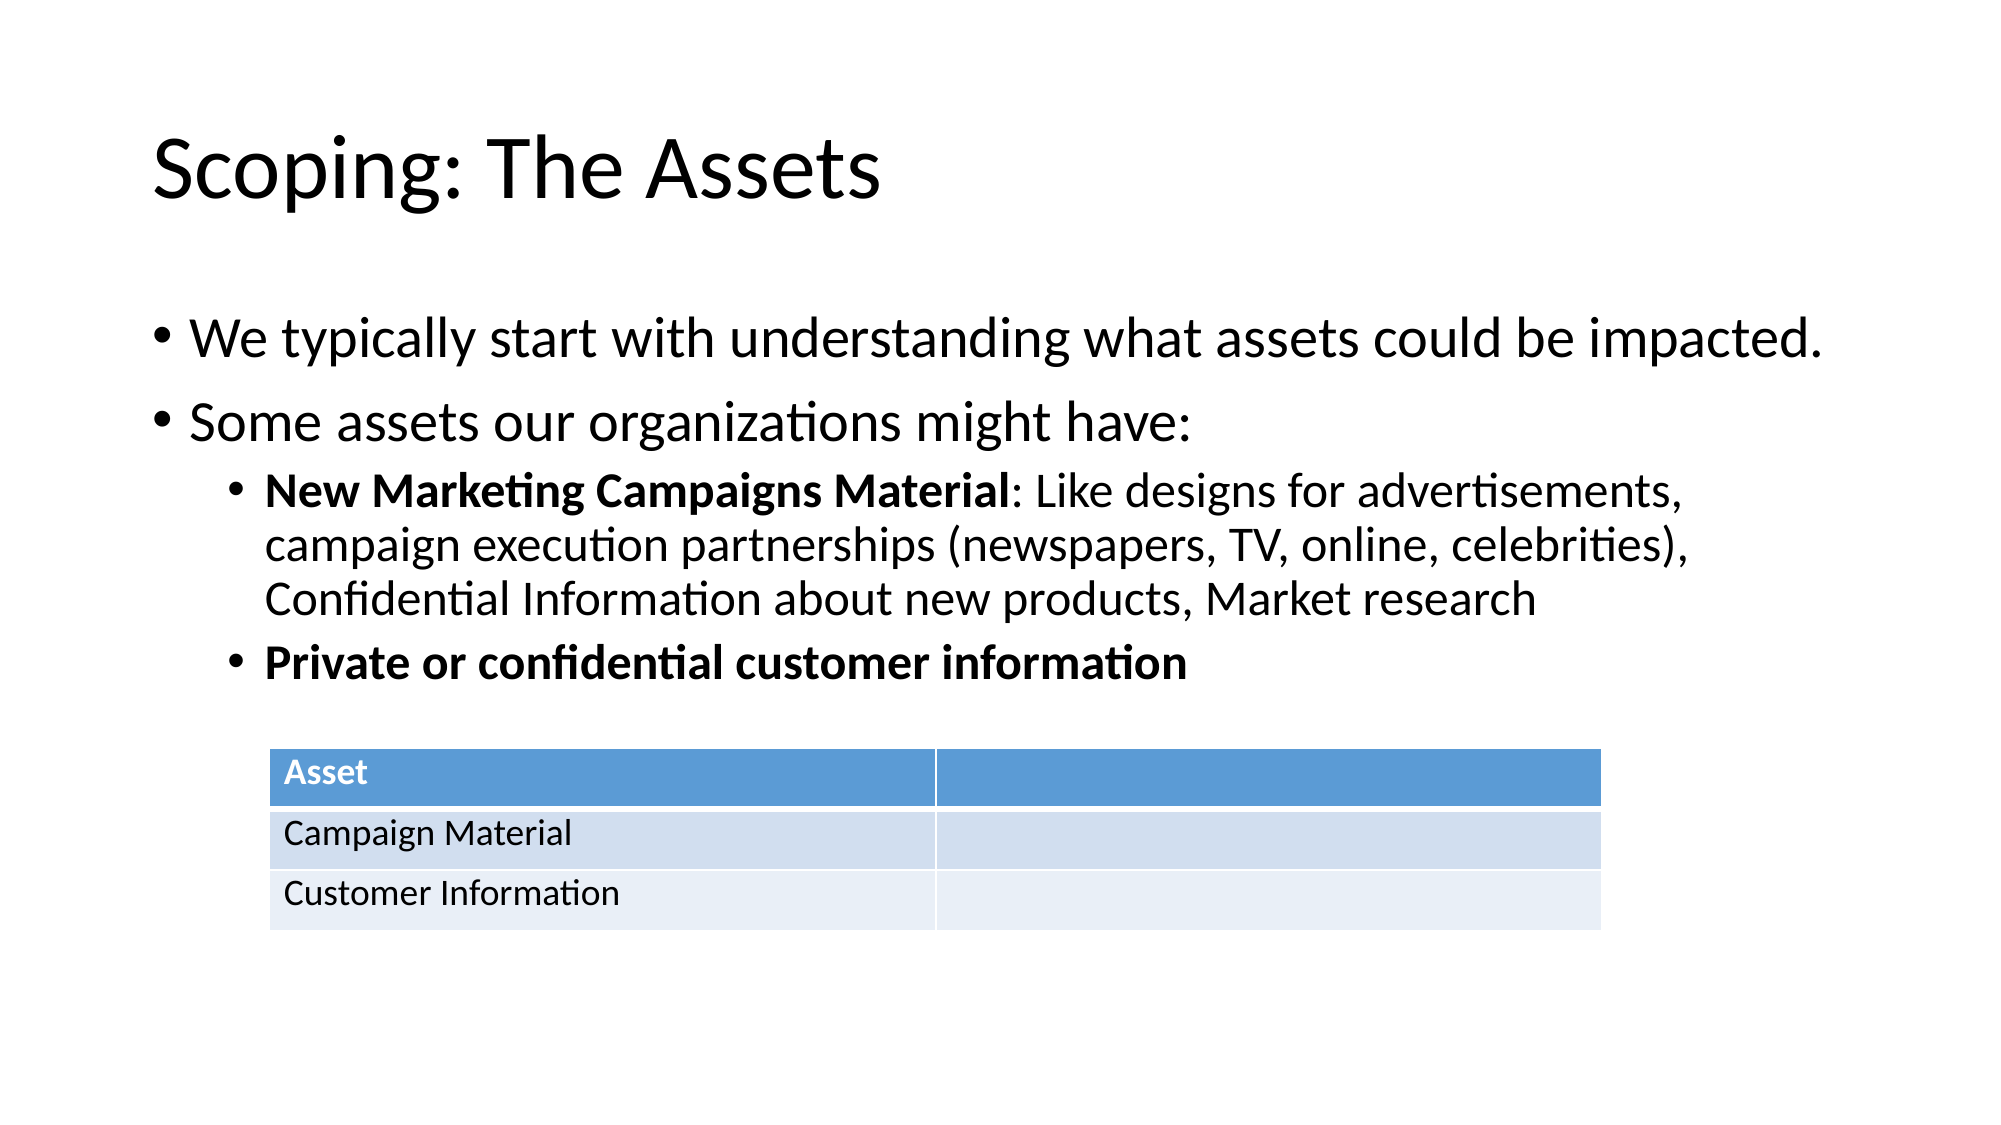

# Scoping: The Assets
We typically start with understanding what assets could be impacted.
Some assets our organizations might have:
New Marketing Campaigns Material: Like designs for advertisements, campaign execution partnerships (newspapers, TV, online, celebrities), Confidential Information about new products, Market research
Private or confidential customer information

| Asset |  |
| --- | --- |
| Campaign Material |  |
| Customer Information |  |